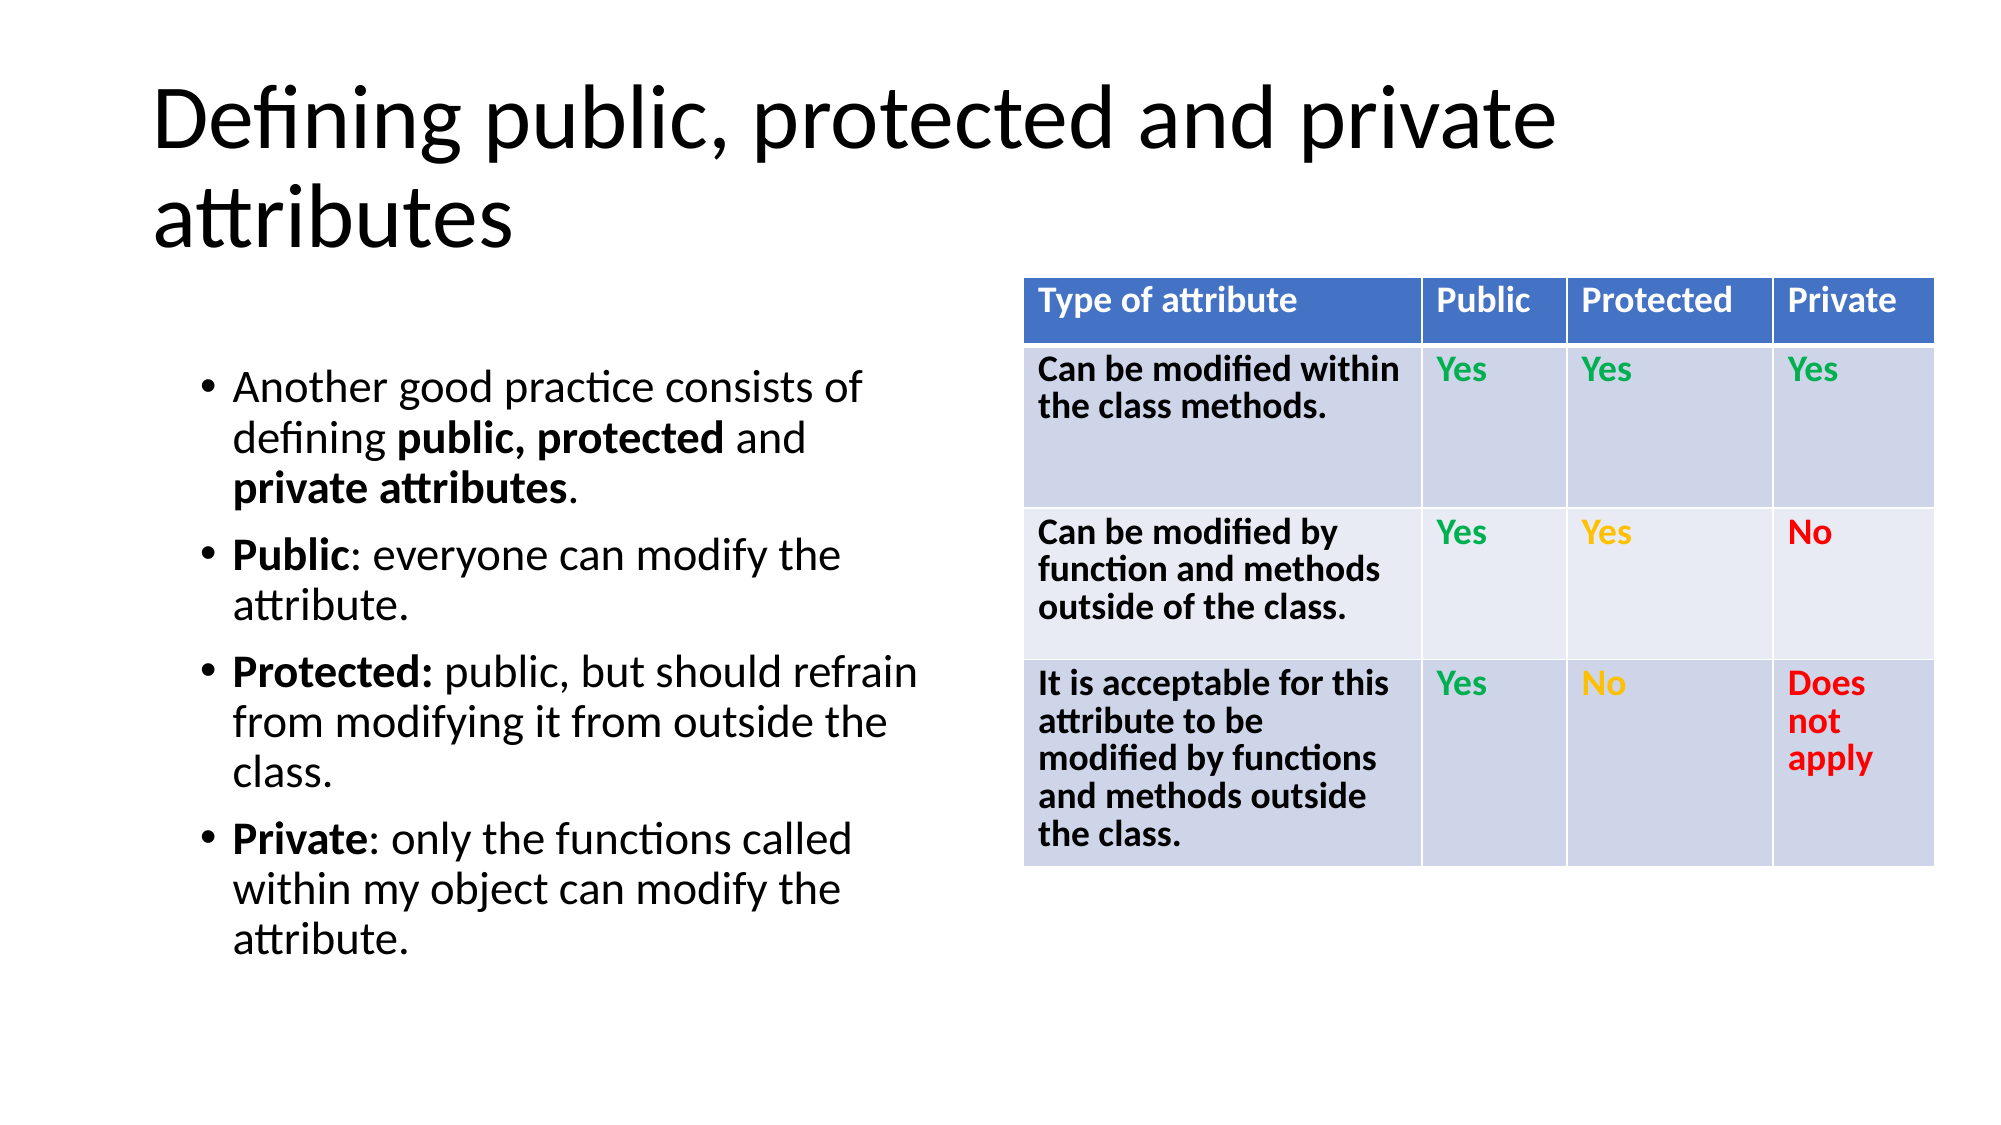

# Defining public, protected and private attributes
| Type of attribute | Public | Protected | Private |
| --- | --- | --- | --- |
| Can be modified within the class methods. | Yes | Yes | Yes |
| Can be modified by function and methods outside of the class. | Yes | Yes | No |
| It is acceptable for this attribute to be modified by functions and methods outside the class. | Yes | No | Does not apply |
Another good practice consists of defining public, protected and private attributes.
Public: everyone can modify the attribute.
Protected: public, but should refrain from modifying it from outside the class.
Private: only the functions called within my object can modify the attribute.